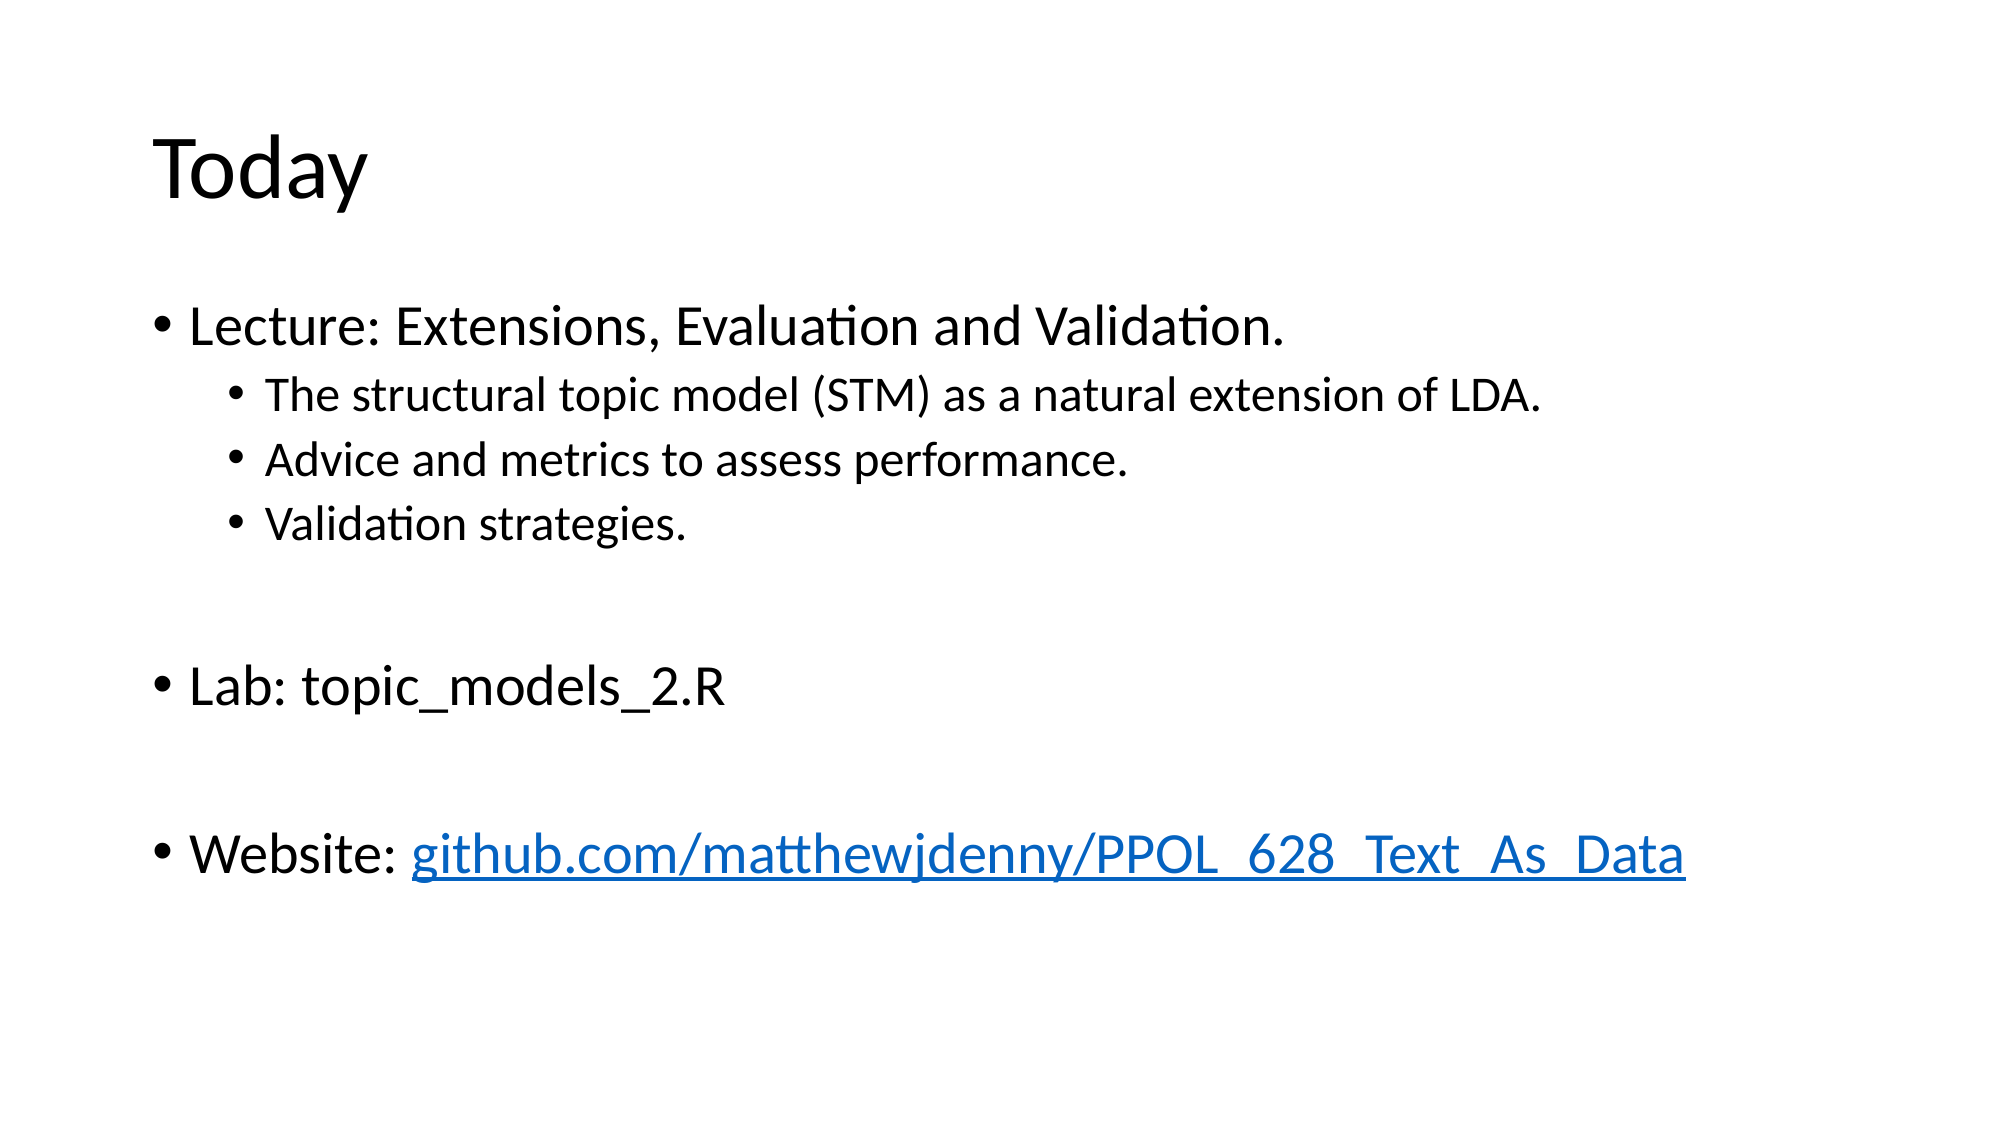

# Today

Lecture: Extensions, Evaluation and Validation.
The structural topic model (STM) as a natural extension of LDA.
Advice and metrics to assess performance.
Validation strategies.

Lab: topic_models_2.R

Website: github.com/matthewjdenny/PPOL_628_Text_As_Data